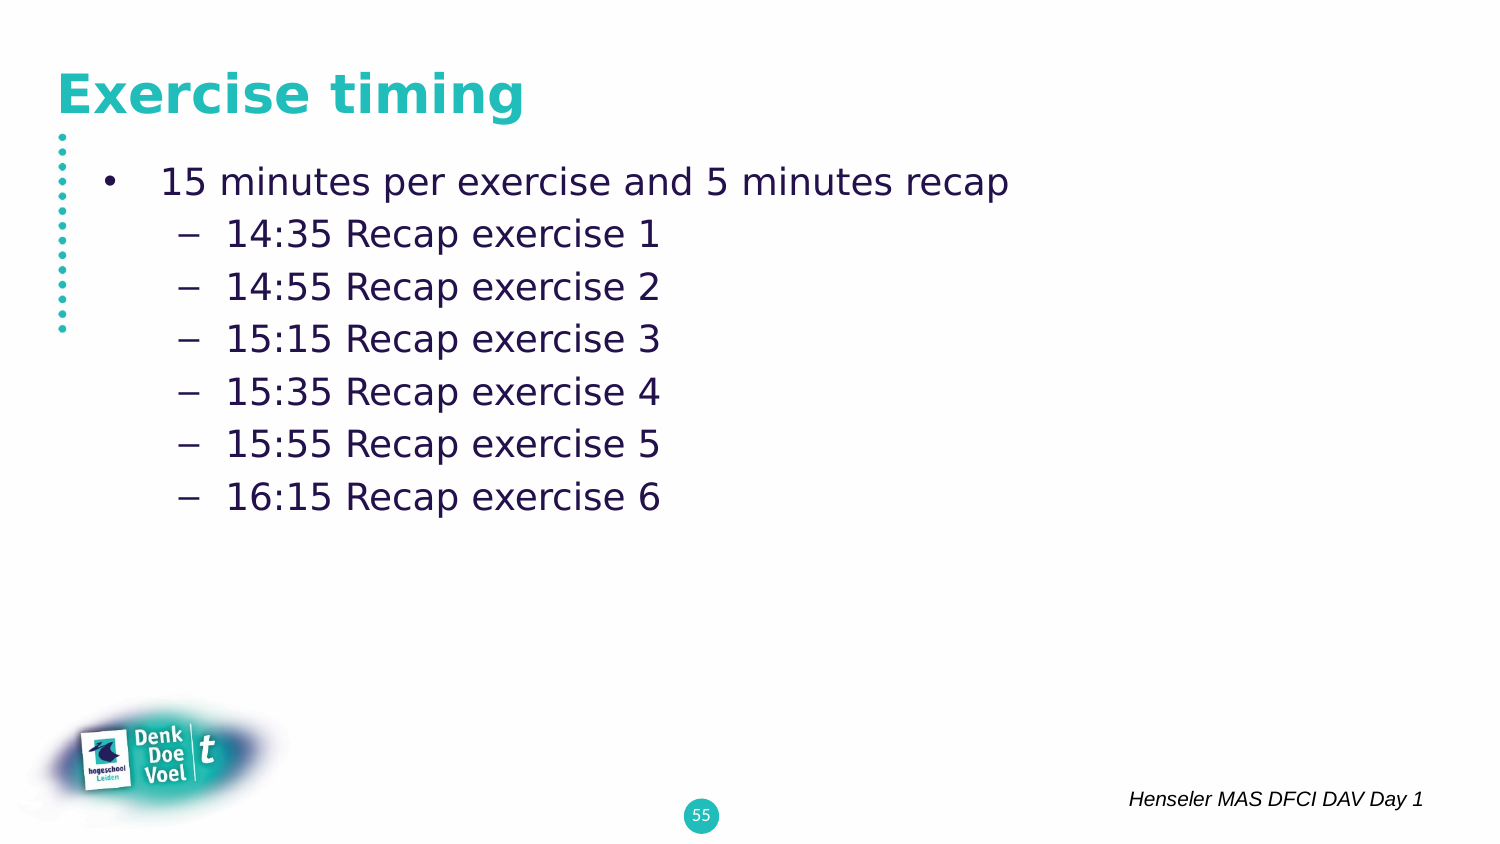

# Exercise timing
15 minutes per exercise and 5 minutes recap
14:35 Recap exercise 1
14:55 Recap exercise 2
15:15 Recap exercise 3
15:35 Recap exercise 4
15:55 Recap exercise 5
16:15 Recap exercise 6